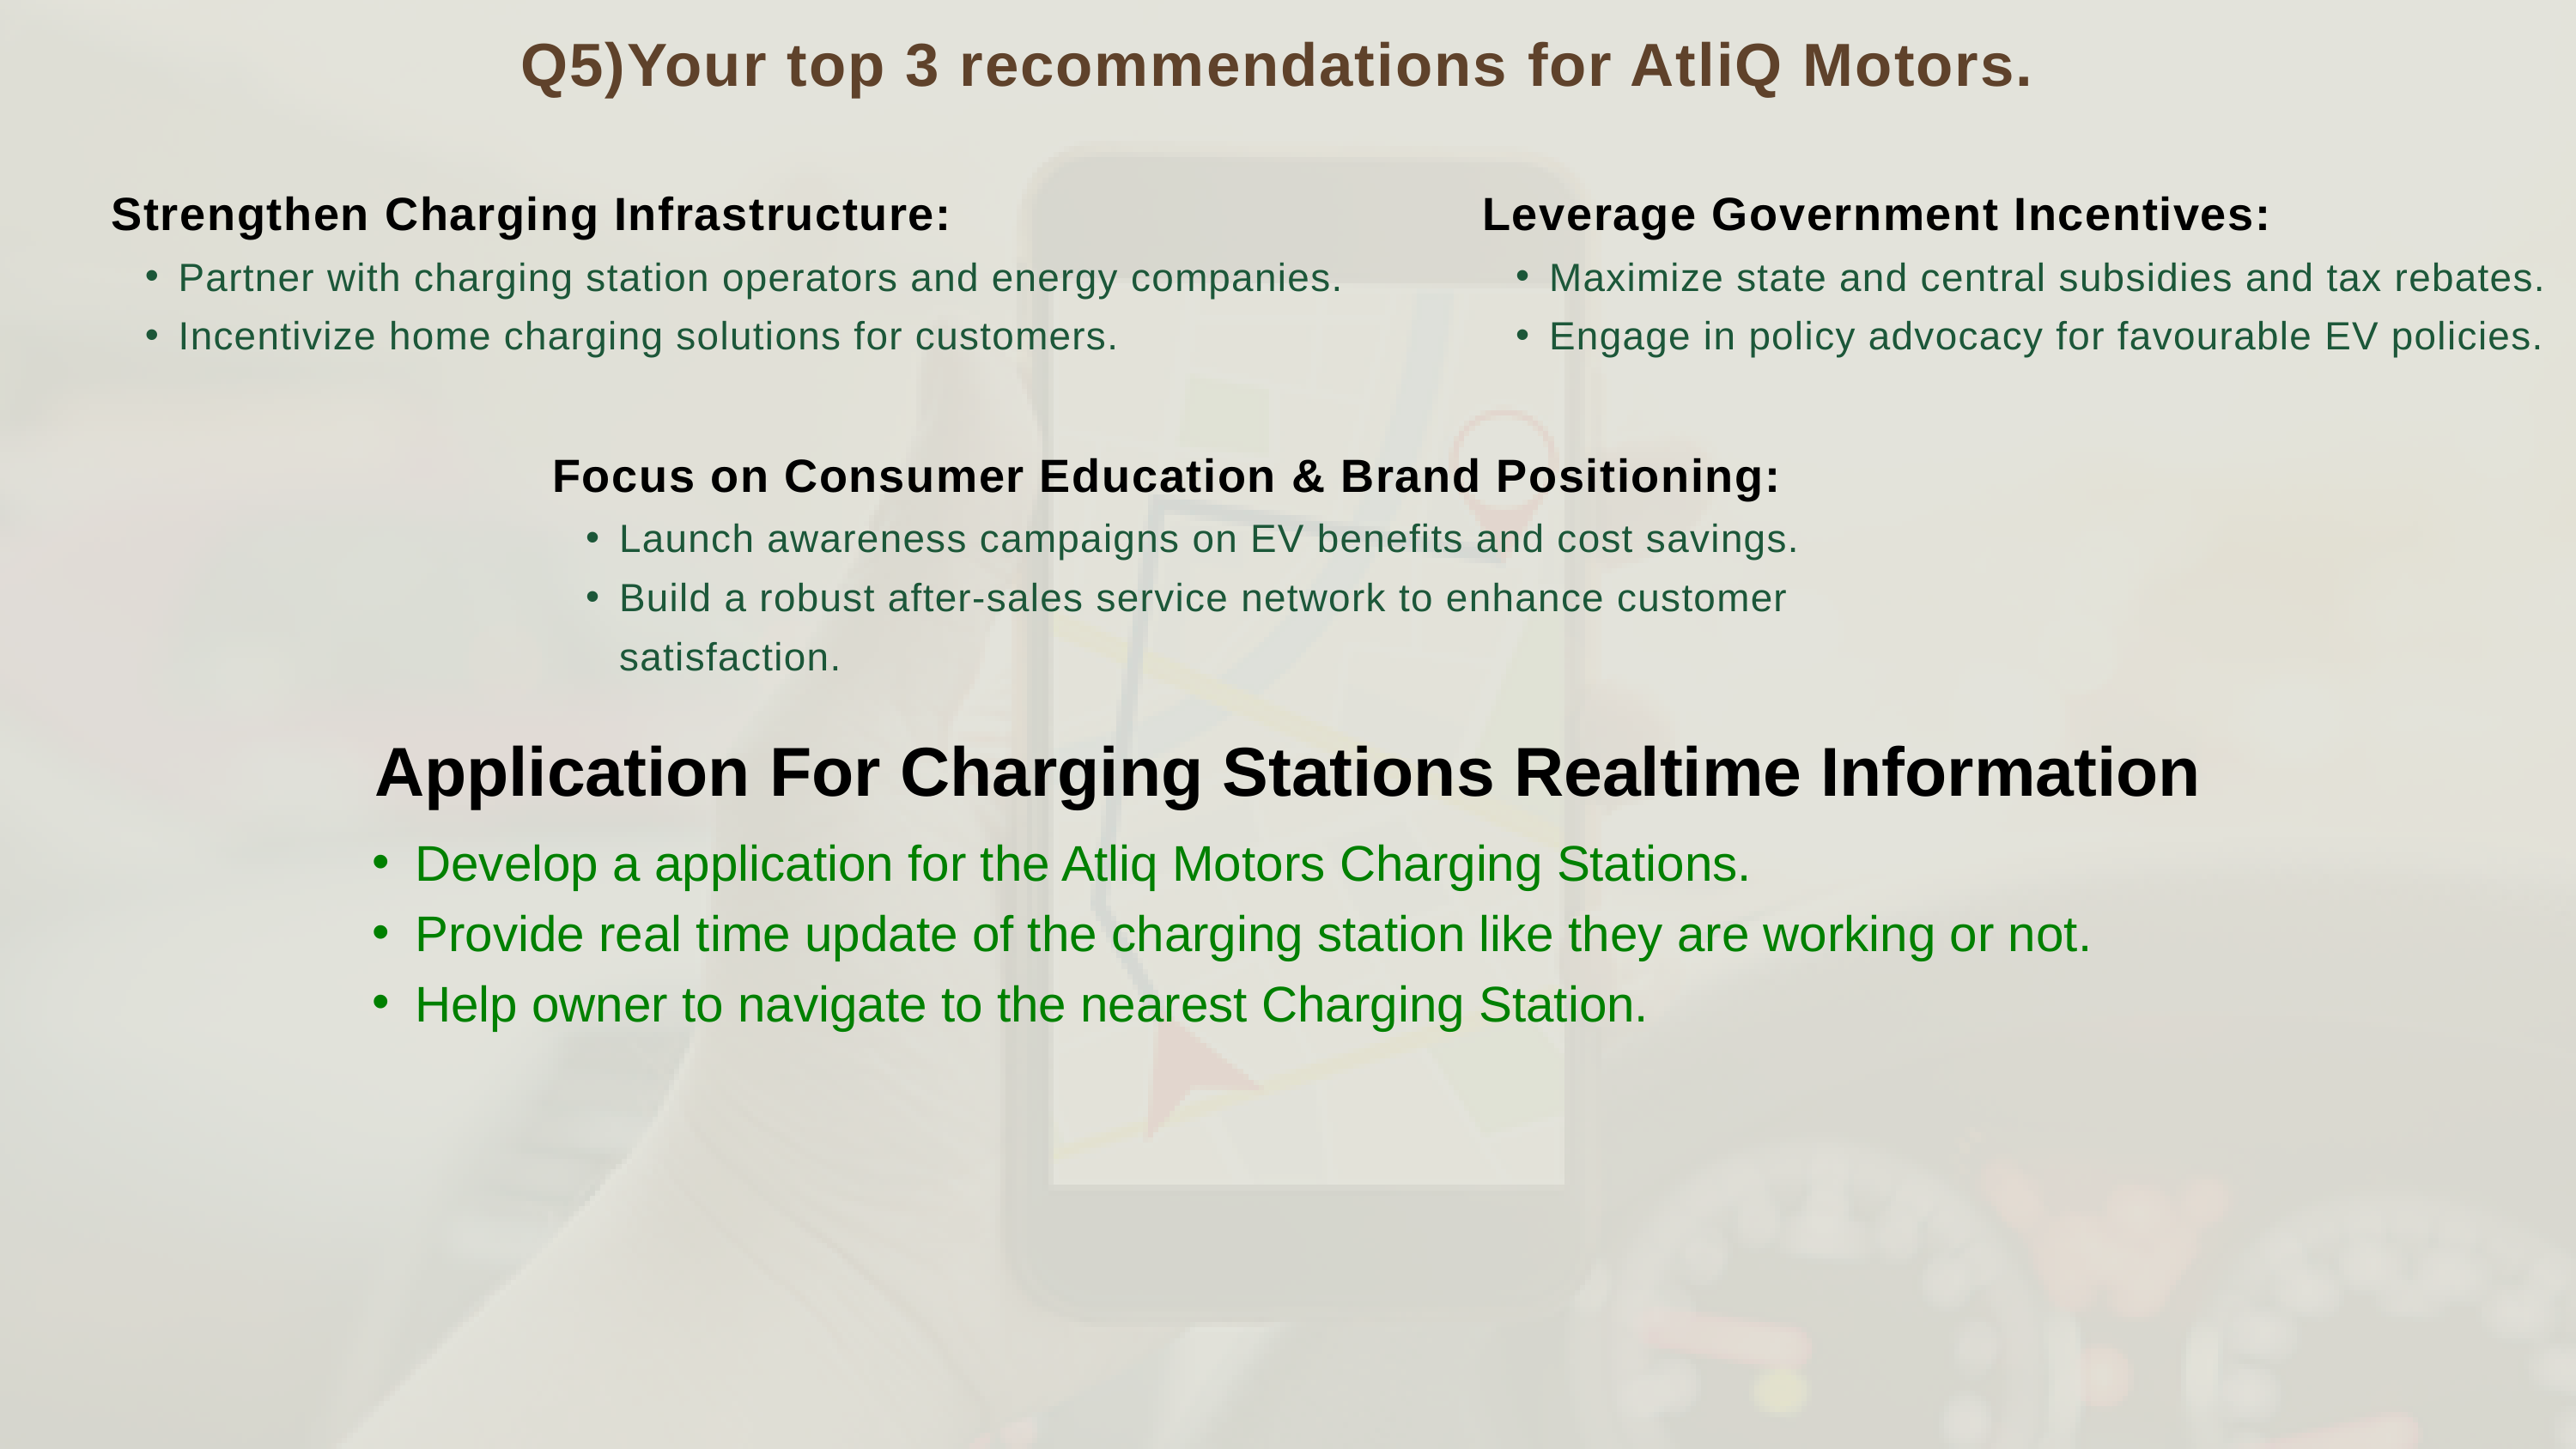

Q5)Your top 3 recommendations for AtliQ Motors.
Strengthen Charging Infrastructure:
Partner with charging station operators and energy companies.
Incentivize home charging solutions for customers.
Leverage Government Incentives:
Maximize state and central subsidies and tax rebates.
Engage in policy advocacy for favourable EV policies.
Focus on Consumer Education & Brand Positioning:
Launch awareness campaigns on EV benefits and cost savings.
Build a robust after-sales service network to enhance customer satisfaction.
Application For Charging Stations Realtime Information
Develop a application for the Atliq Motors Charging Stations.
Provide real time update of the charging station like they are working or not.
Help owner to navigate to the nearest Charging Station.